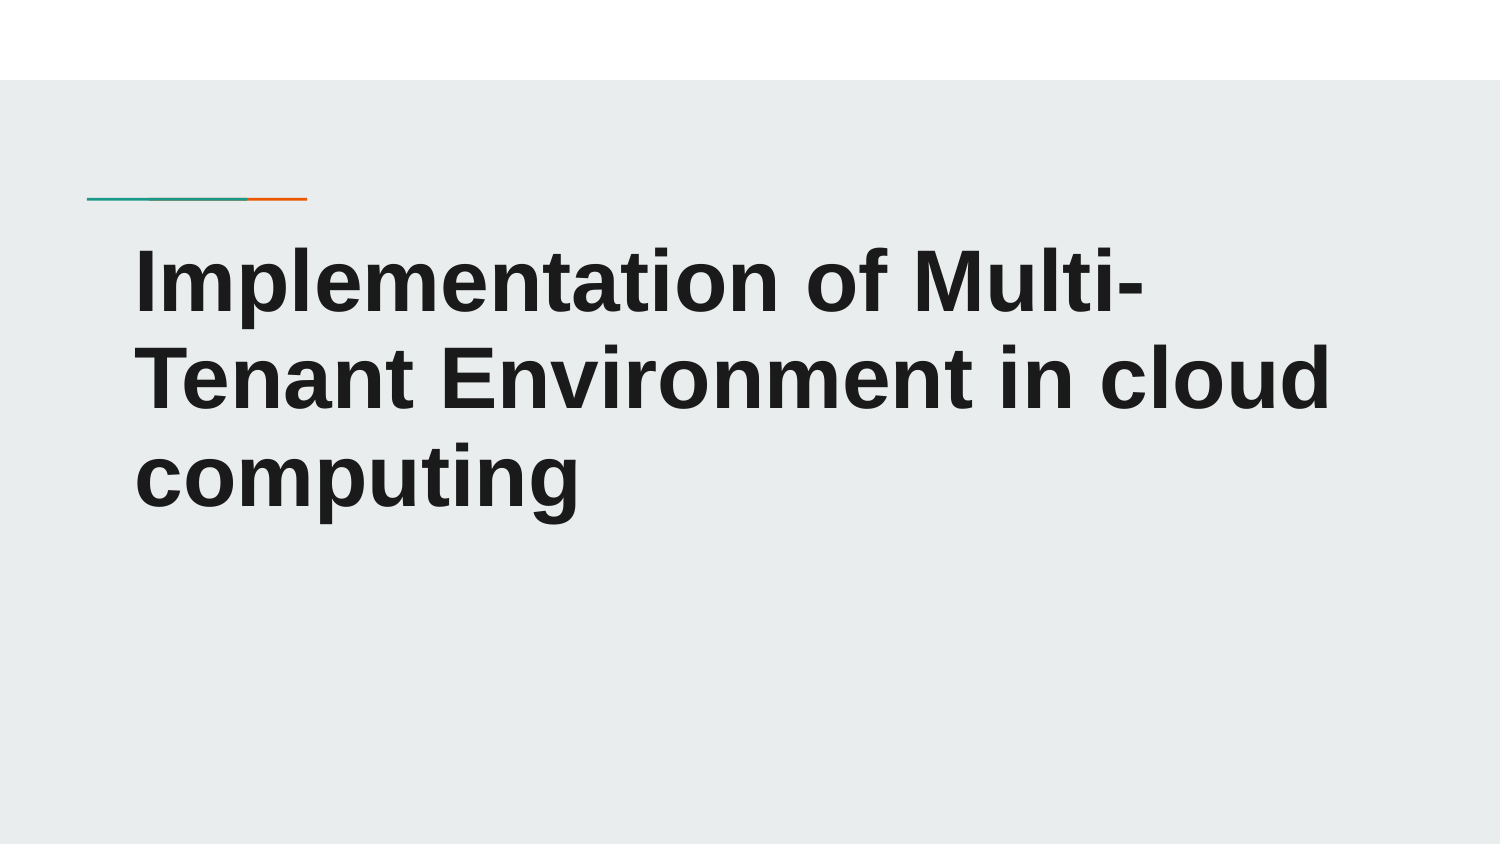

# Implementation of Multi-Tenant Environment in cloud computing